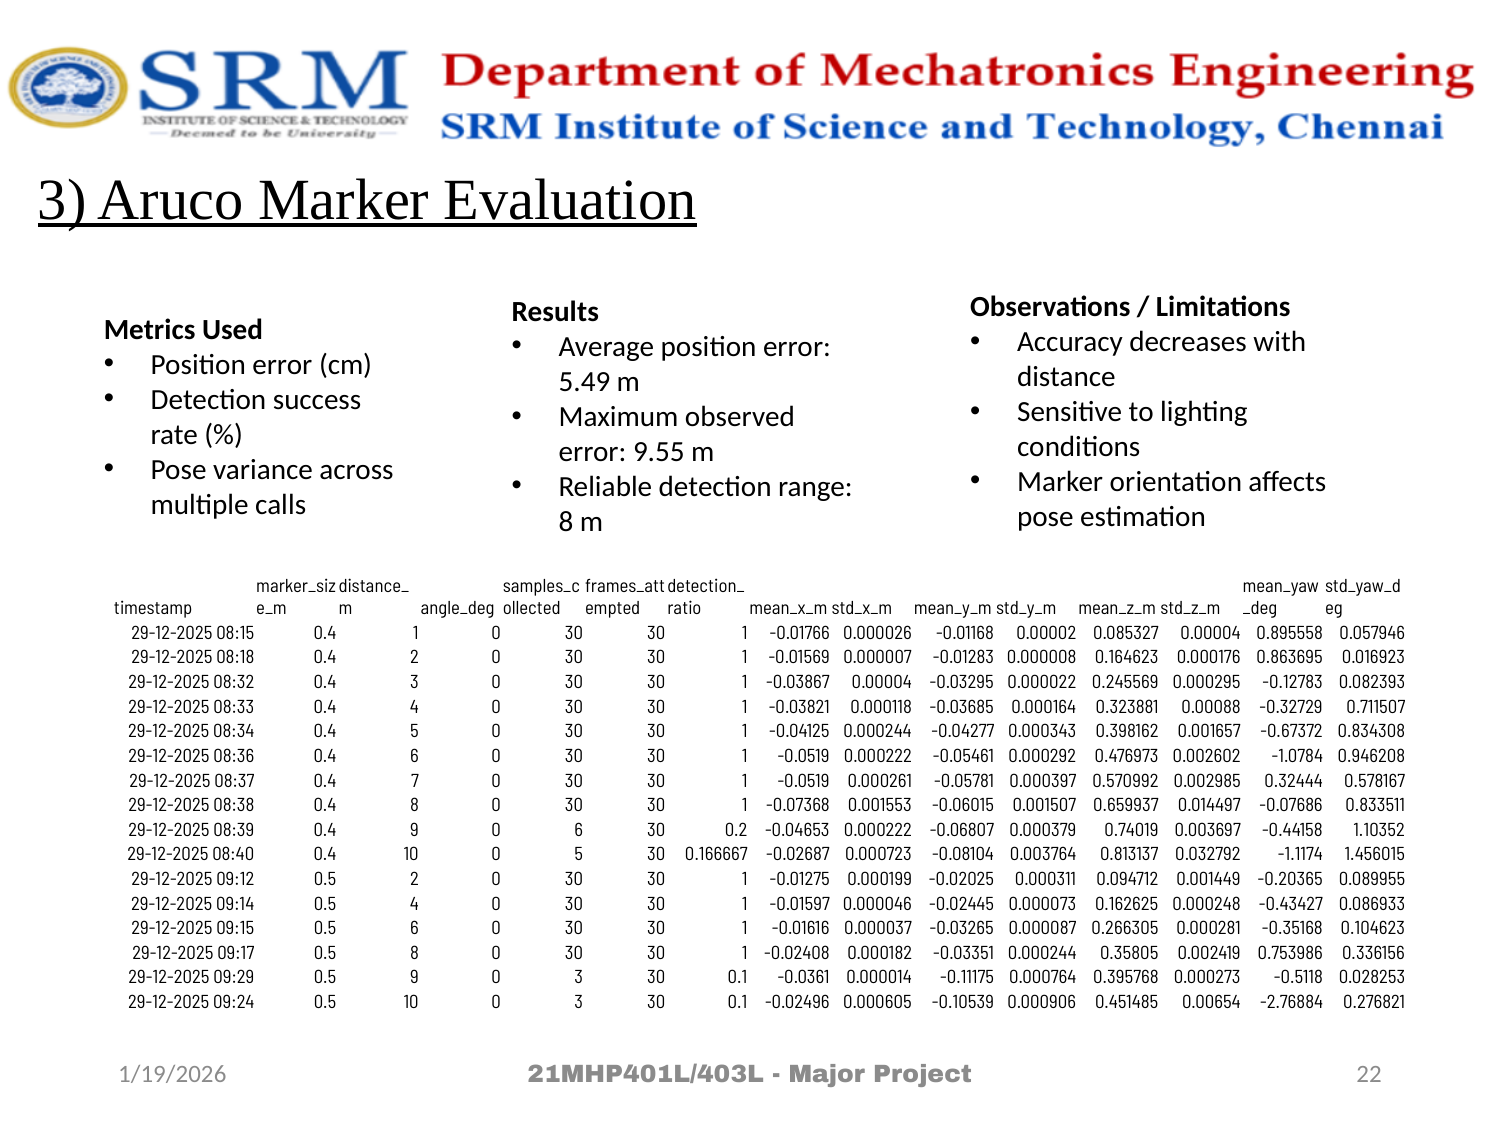

3) Aruco Marker Evaluation
Observations / Limitations
Accuracy decreases with distance
Sensitive to lighting conditions
Marker orientation affects pose estimation
Results
Average position error: 5.49 m
Maximum observed error: 9.55 m
Reliable detection range: 8 m
Metrics Used
Position error (cm)
Detection success rate (%)
Pose variance across multiple calls
| timestamp | marker\_size\_m | distance\_m | angle\_deg | samples\_collected | frames\_attempted | detection\_ratio | mean\_x\_m | std\_x\_m | mean\_y\_m | std\_y\_m | mean\_z\_m | std\_z\_m | mean\_yaw\_deg | std\_yaw\_deg |
| --- | --- | --- | --- | --- | --- | --- | --- | --- | --- | --- | --- | --- | --- | --- |
| 29-12-2025 08:15 | 0.4 | 1 | 0 | 30 | 30 | 1 | -0.01766 | 0.000026 | -0.01168 | 0.00002 | 0.085327 | 0.00004 | 0.895558 | 0.057946 |
| 29-12-2025 08:18 | 0.4 | 2 | 0 | 30 | 30 | 1 | -0.01569 | 0.000007 | -0.01283 | 0.000008 | 0.164623 | 0.000176 | 0.863695 | 0.016923 |
| 29-12-2025 08:32 | 0.4 | 3 | 0 | 30 | 30 | 1 | -0.03867 | 0.00004 | -0.03295 | 0.000022 | 0.245569 | 0.000295 | -0.12783 | 0.082393 |
| 29-12-2025 08:33 | 0.4 | 4 | 0 | 30 | 30 | 1 | -0.03821 | 0.000118 | -0.03685 | 0.000164 | 0.323881 | 0.00088 | -0.32729 | 0.711507 |
| 29-12-2025 08:34 | 0.4 | 5 | 0 | 30 | 30 | 1 | -0.04125 | 0.000244 | -0.04277 | 0.000343 | 0.398162 | 0.001657 | -0.67372 | 0.834308 |
| 29-12-2025 08:36 | 0.4 | 6 | 0 | 30 | 30 | 1 | -0.0519 | 0.000222 | -0.05461 | 0.000292 | 0.476973 | 0.002602 | -1.0784 | 0.946208 |
| 29-12-2025 08:37 | 0.4 | 7 | 0 | 30 | 30 | 1 | -0.0519 | 0.000261 | -0.05781 | 0.000397 | 0.570992 | 0.002985 | 0.32444 | 0.578167 |
| 29-12-2025 08:38 | 0.4 | 8 | 0 | 30 | 30 | 1 | -0.07368 | 0.001553 | -0.06015 | 0.001507 | 0.659937 | 0.014497 | -0.07686 | 0.833511 |
| 29-12-2025 08:39 | 0.4 | 9 | 0 | 6 | 30 | 0.2 | -0.04653 | 0.000222 | -0.06807 | 0.000379 | 0.74019 | 0.003697 | -0.44158 | 1.10352 |
| 29-12-2025 08:40 | 0.4 | 10 | 0 | 5 | 30 | 0.166667 | -0.02687 | 0.000723 | -0.08104 | 0.003764 | 0.813137 | 0.032792 | -1.1174 | 1.456015 |
| 29-12-2025 09:12 | 0.5 | 2 | 0 | 30 | 30 | 1 | -0.01275 | 0.000199 | -0.02025 | 0.000311 | 0.094712 | 0.001449 | -0.20365 | 0.089955 |
| 29-12-2025 09:14 | 0.5 | 4 | 0 | 30 | 30 | 1 | -0.01597 | 0.000046 | -0.02445 | 0.000073 | 0.162625 | 0.000248 | -0.43427 | 0.086933 |
| 29-12-2025 09:15 | 0.5 | 6 | 0 | 30 | 30 | 1 | -0.01616 | 0.000037 | -0.03265 | 0.000087 | 0.266305 | 0.000281 | -0.35168 | 0.104623 |
| 29-12-2025 09:17 | 0.5 | 8 | 0 | 30 | 30 | 1 | -0.02408 | 0.000182 | -0.03351 | 0.000244 | 0.35805 | 0.002419 | 0.753986 | 0.336156 |
| 29-12-2025 09:29 | 0.5 | 9 | 0 | 3 | 30 | 0.1 | -0.0361 | 0.000014 | -0.11175 | 0.000764 | 0.395768 | 0.000273 | -0.5118 | 0.028253 |
| 29-12-2025 09:24 | 0.5 | 10 | 0 | 3 | 30 | 0.1 | -0.02496 | 0.000605 | -0.10539 | 0.000906 | 0.451485 | 0.00654 | -2.76884 | 0.276821 |
1/19/2026
21MHP401L/403L - Major Project
22